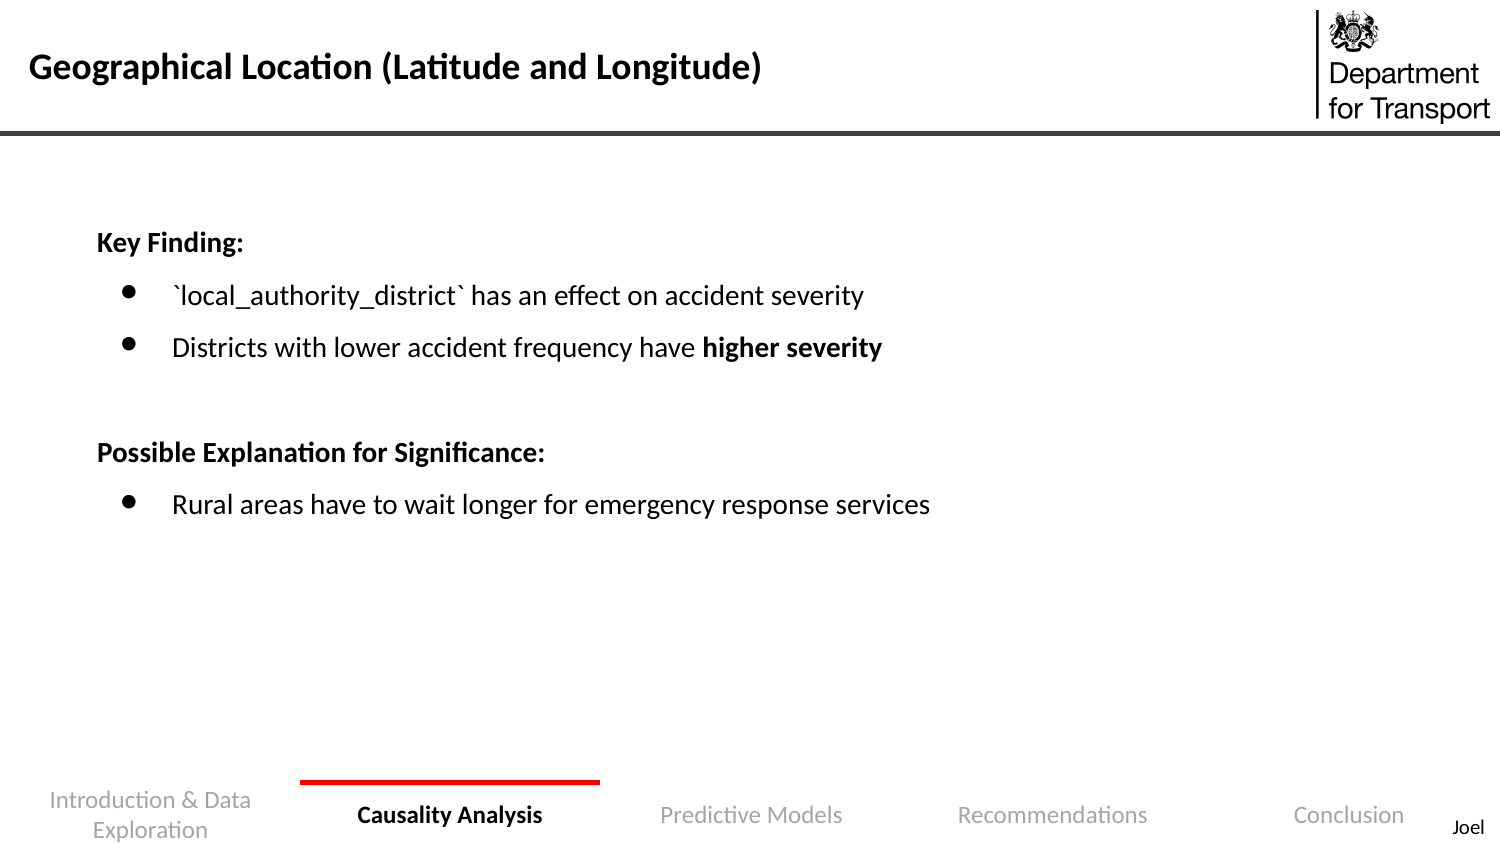

Geographical Location (Latitude and Longitude)
Key Finding:
`local_authority_district` has an effect on accident severity
Districts with lower accident frequency have higher severity

Possible Explanation for Significance:
Rural areas have to wait longer for emergency response services
Joel